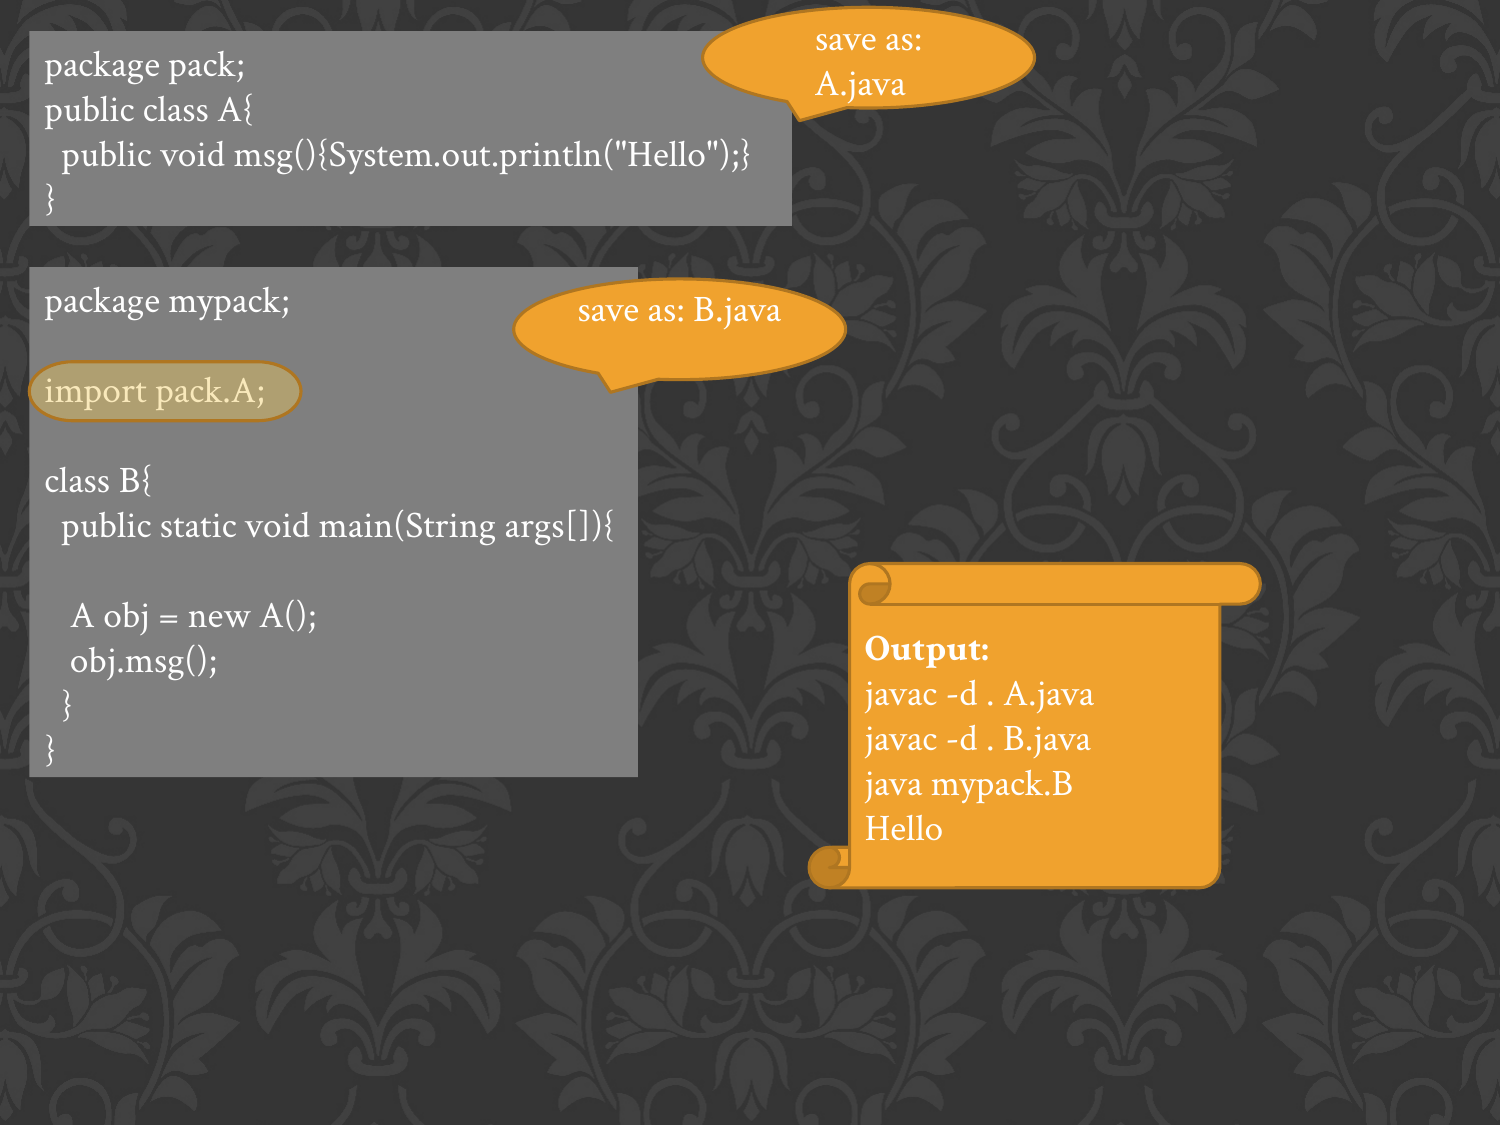

save as: A.java
package pack;
public class A{
  public void msg(){System.out.println("Hello");}
}
package mypack;

import pack.A;

class B{
  public static void main(String args[]){
   A obj = new A();
   obj.msg();
  }
}
save as: B.java

Output:
javac -d . A.java
javac -d . B.java
java mypack.B
Hello